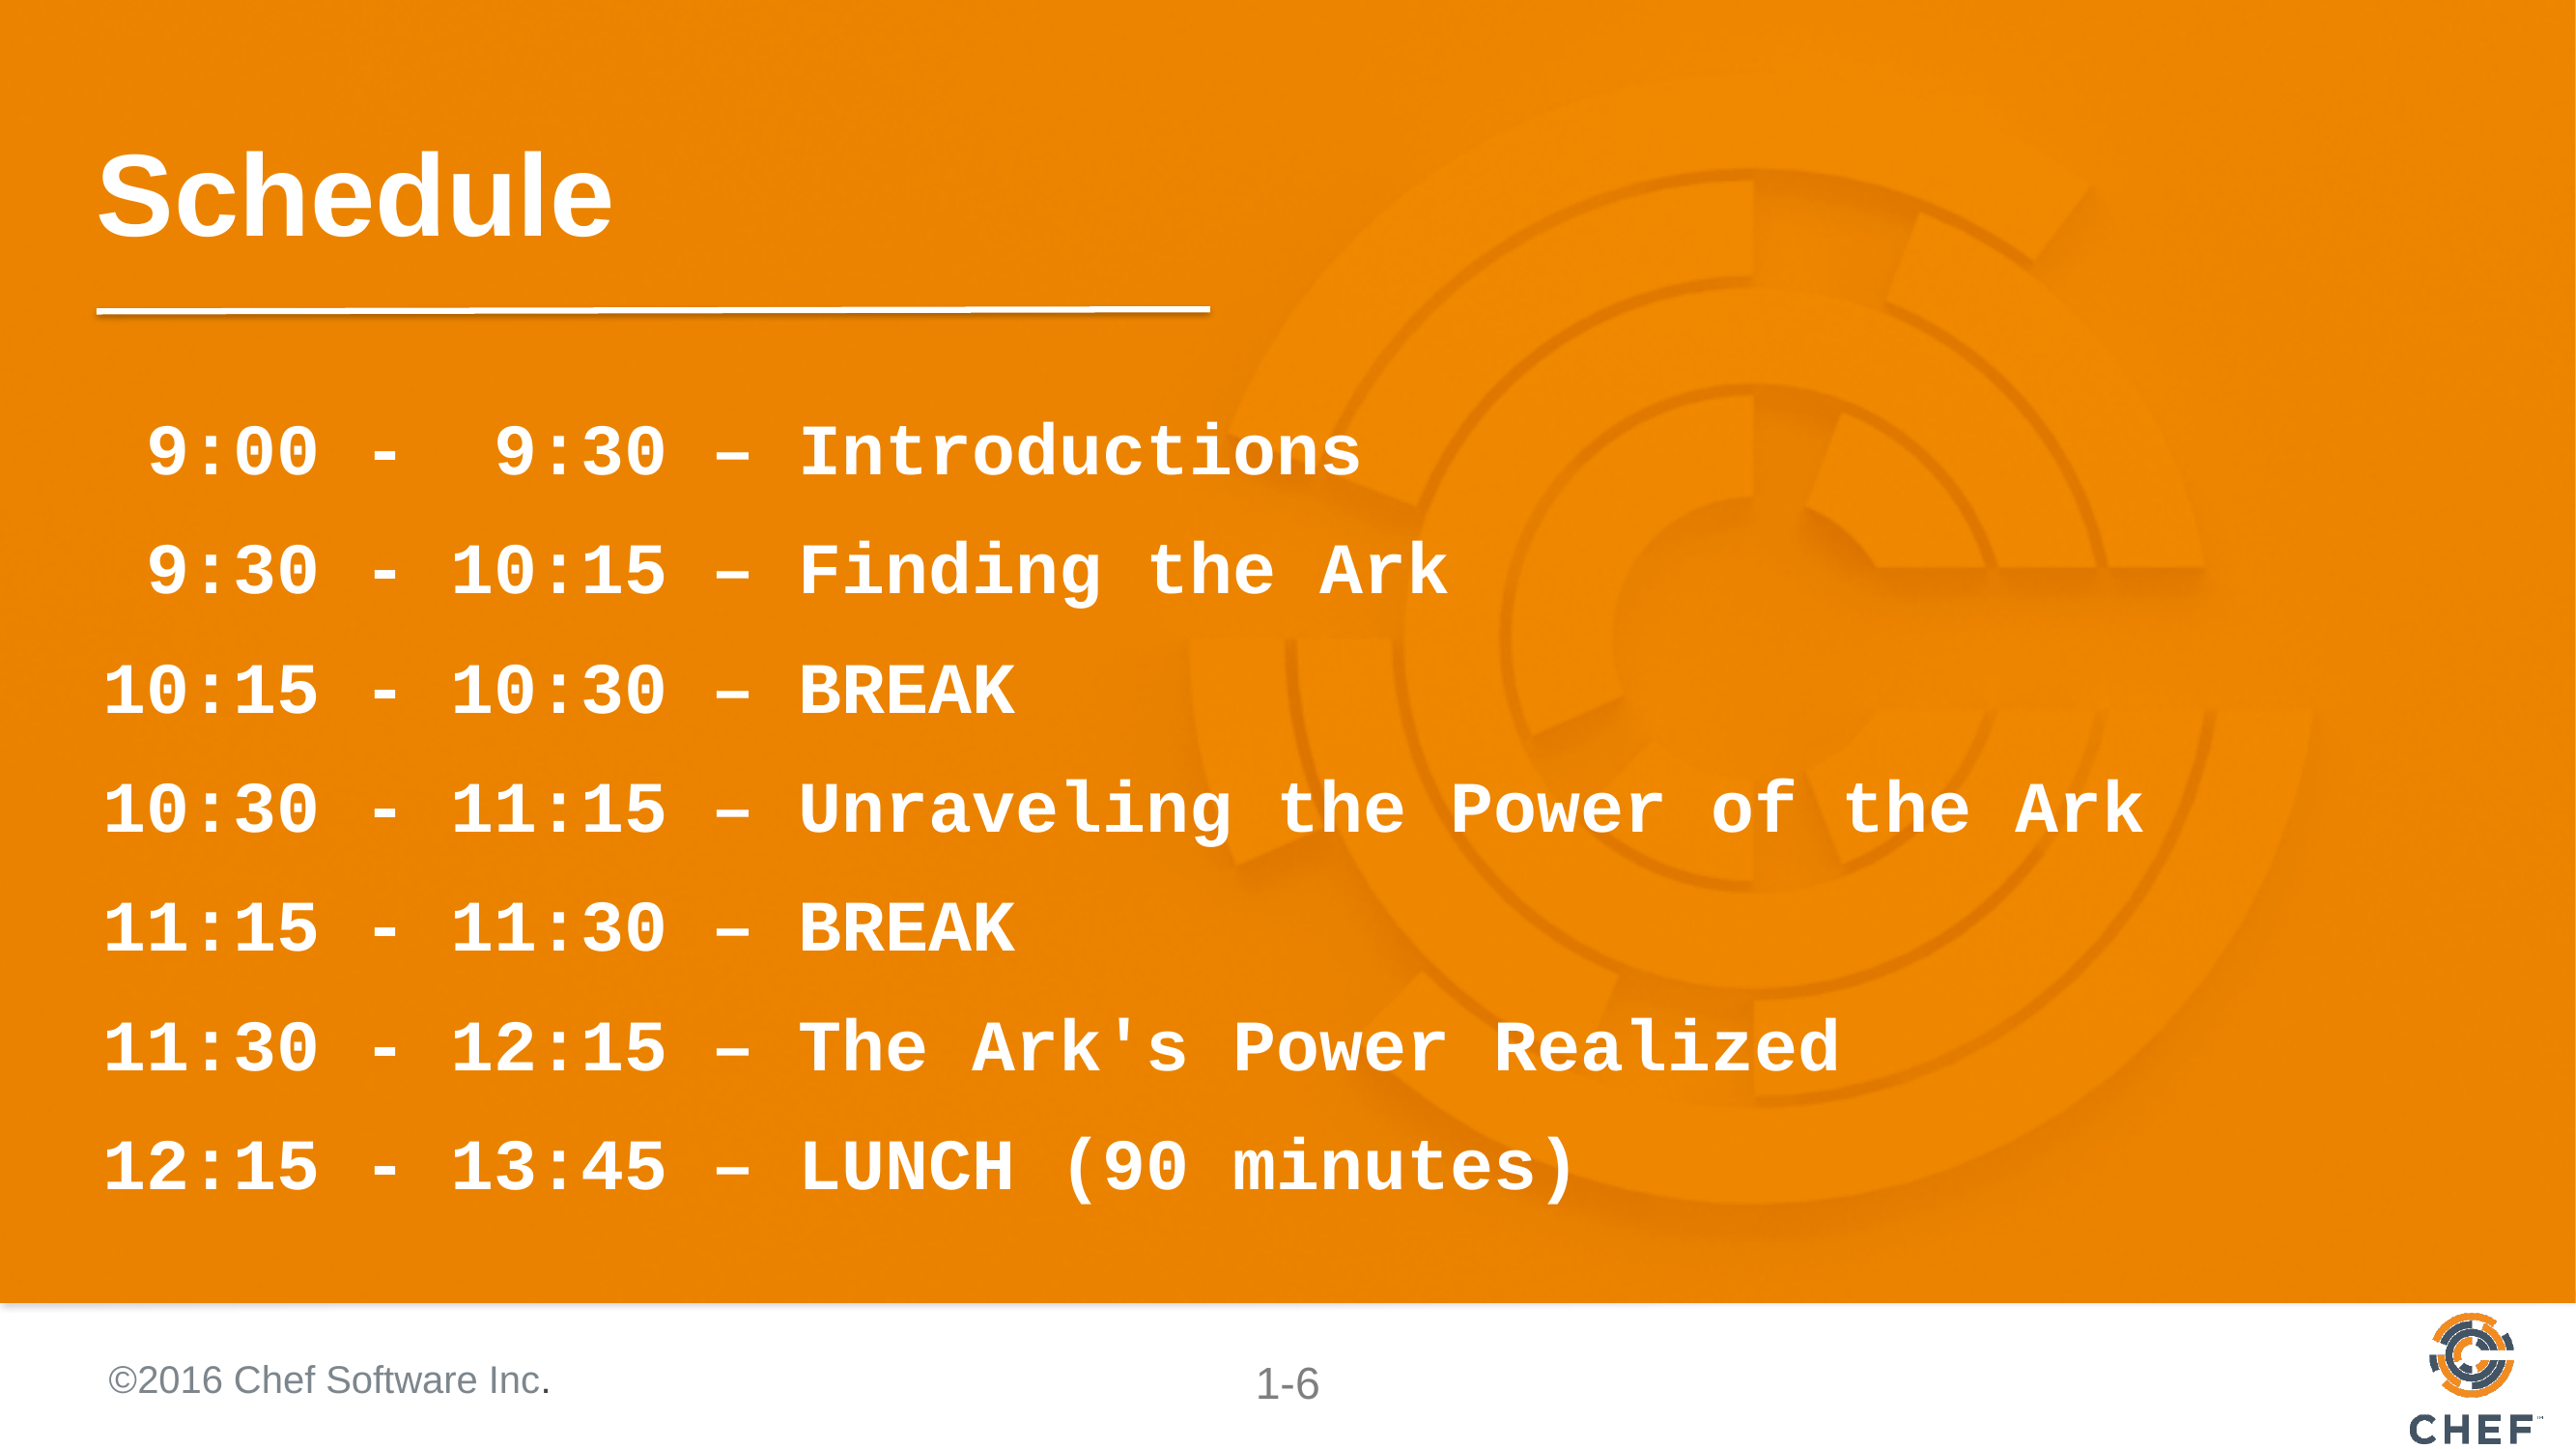

# Schedule
 9:00 -  9:30 – Introductions
 9:30 - 10:15 – Finding the Ark
10:15 - 10:30 – BREAK
10:30 - 11:15 – Unraveling the Power of the Ark
11:15 - 11:30 – BREAK
11:30 - 12:15 – The Ark's Power Realized
12:15 - 13:45 – LUNCH (90 minutes)